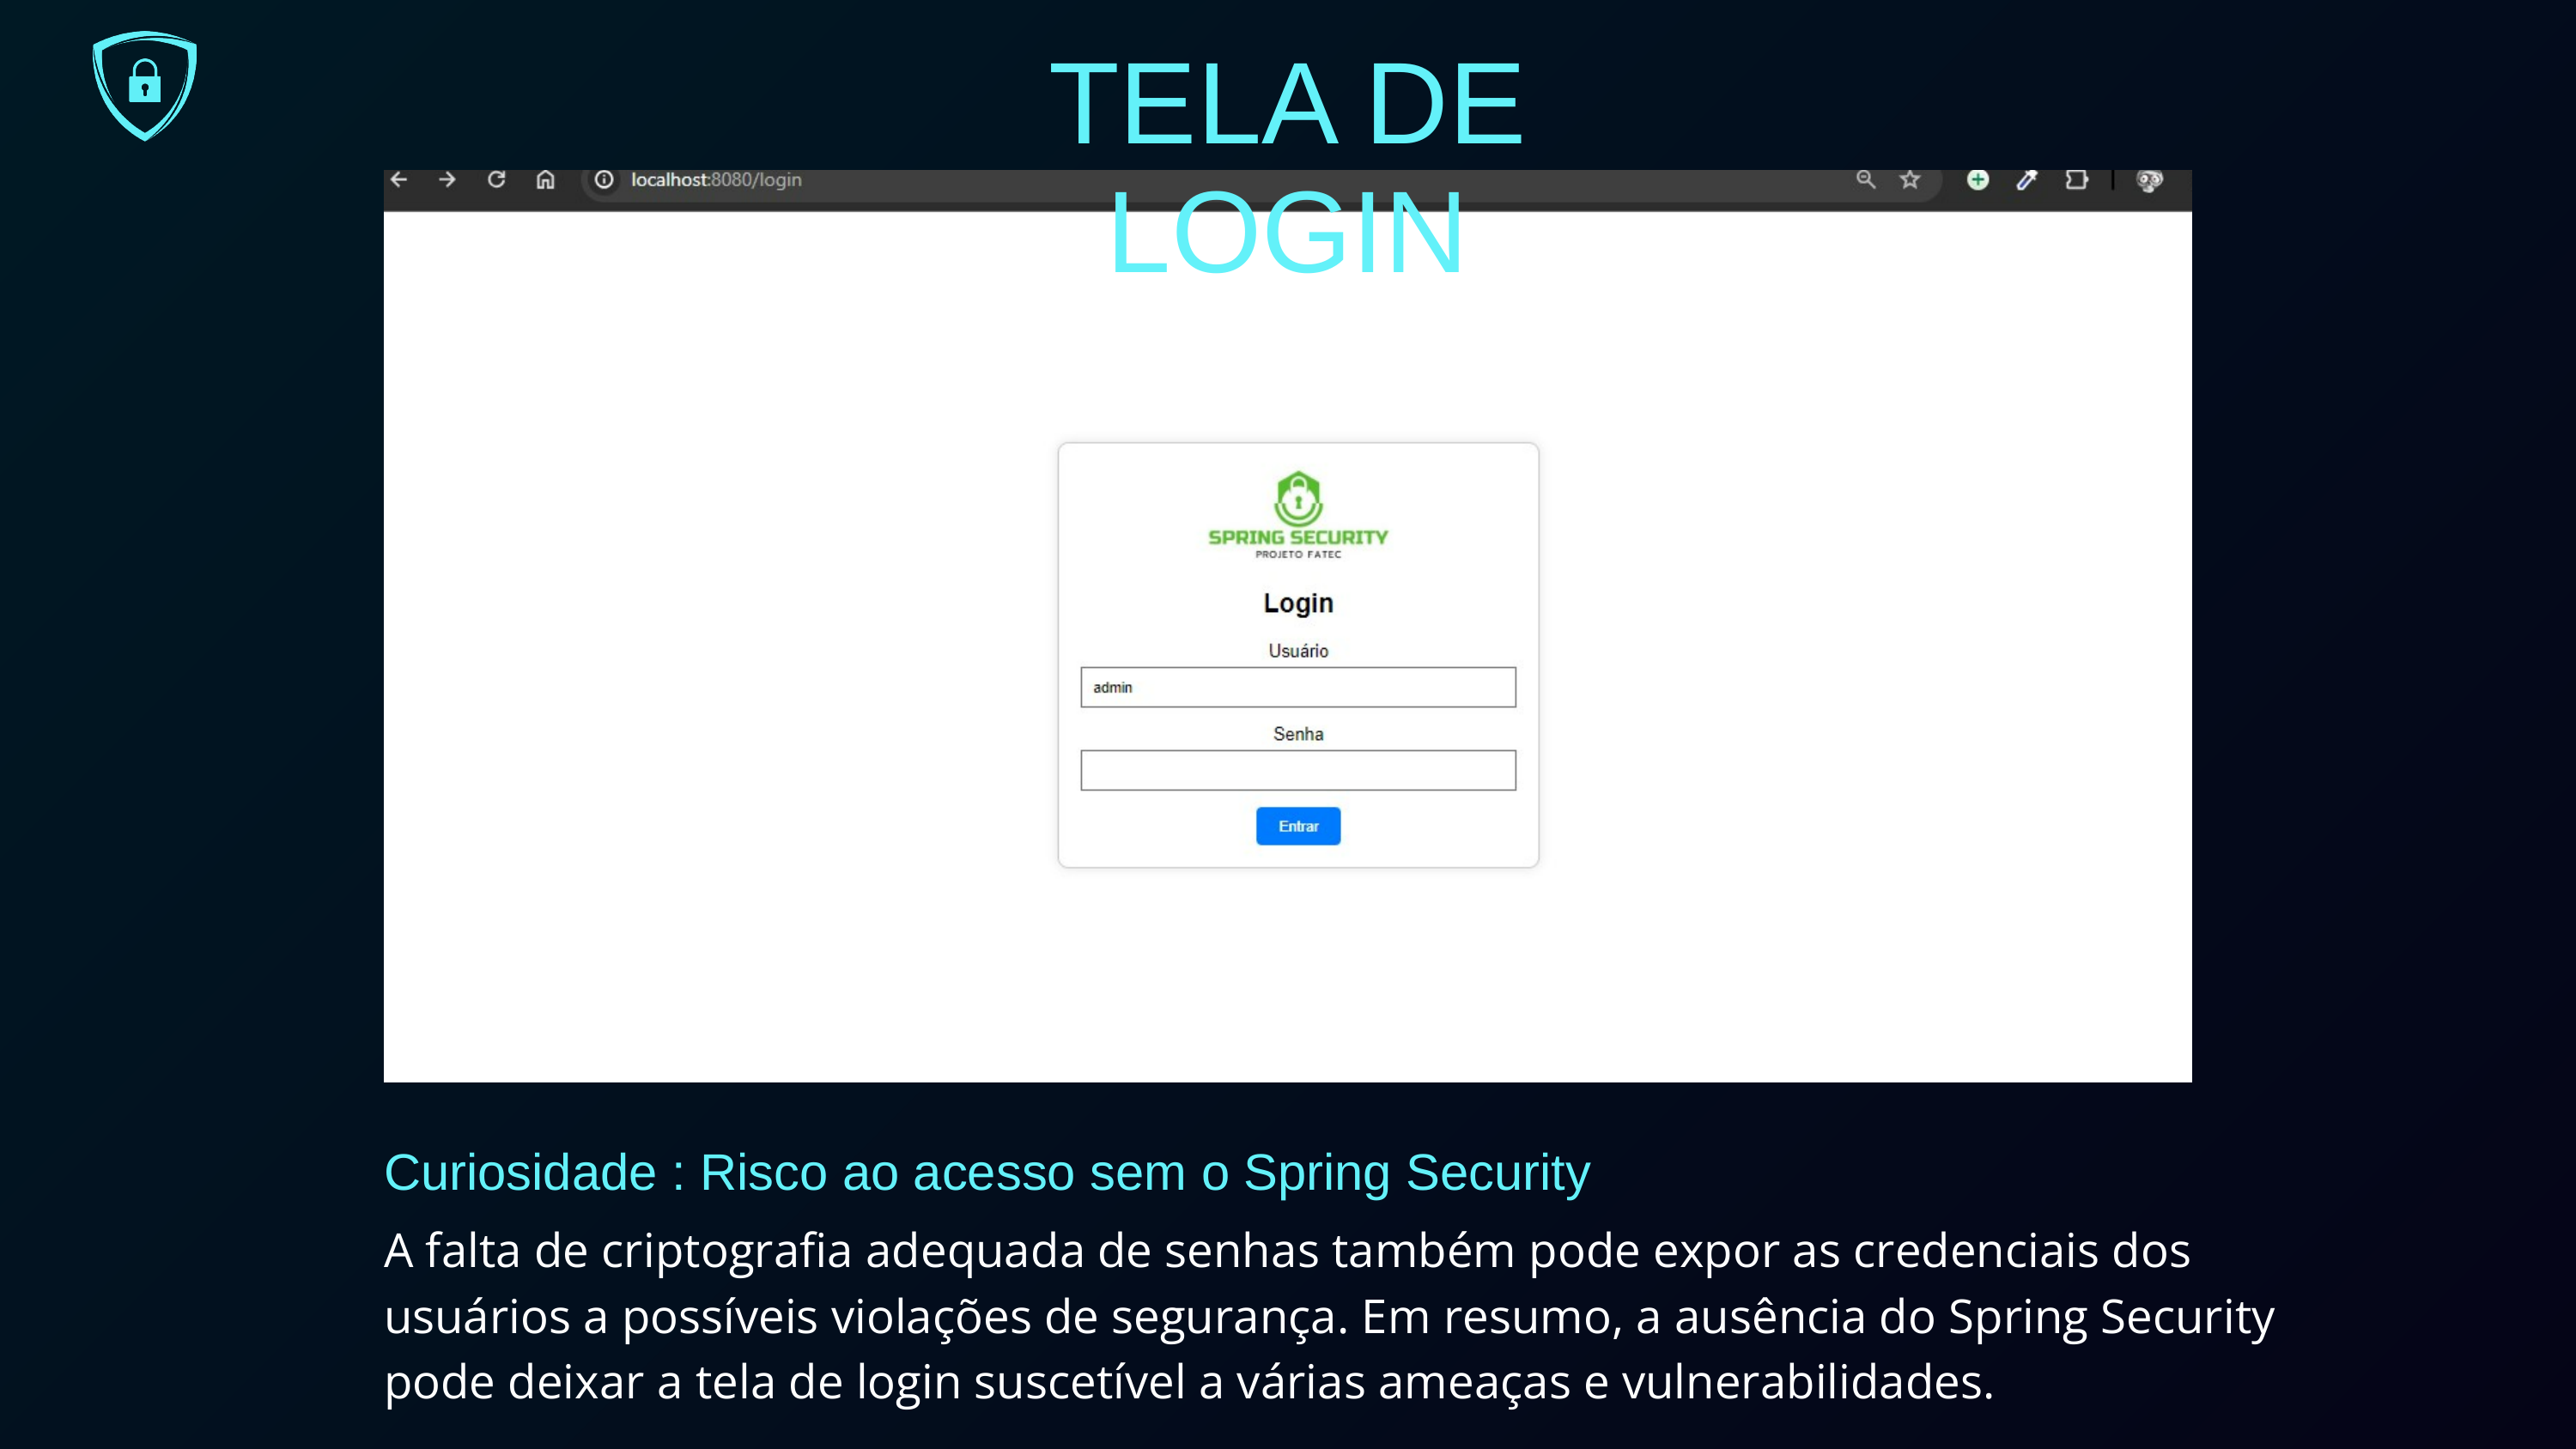

TELA DE LOGIN

Curiosidade : Risco ao acesso sem o Spring Security
A falta de criptografia adequada de senhas também pode expor as credenciais dos usuários a possíveis violações de segurança. Em resumo, a ausência do Spring Security pode deixar a tela de login suscetível a várias ameaças e vulnerabilidades.